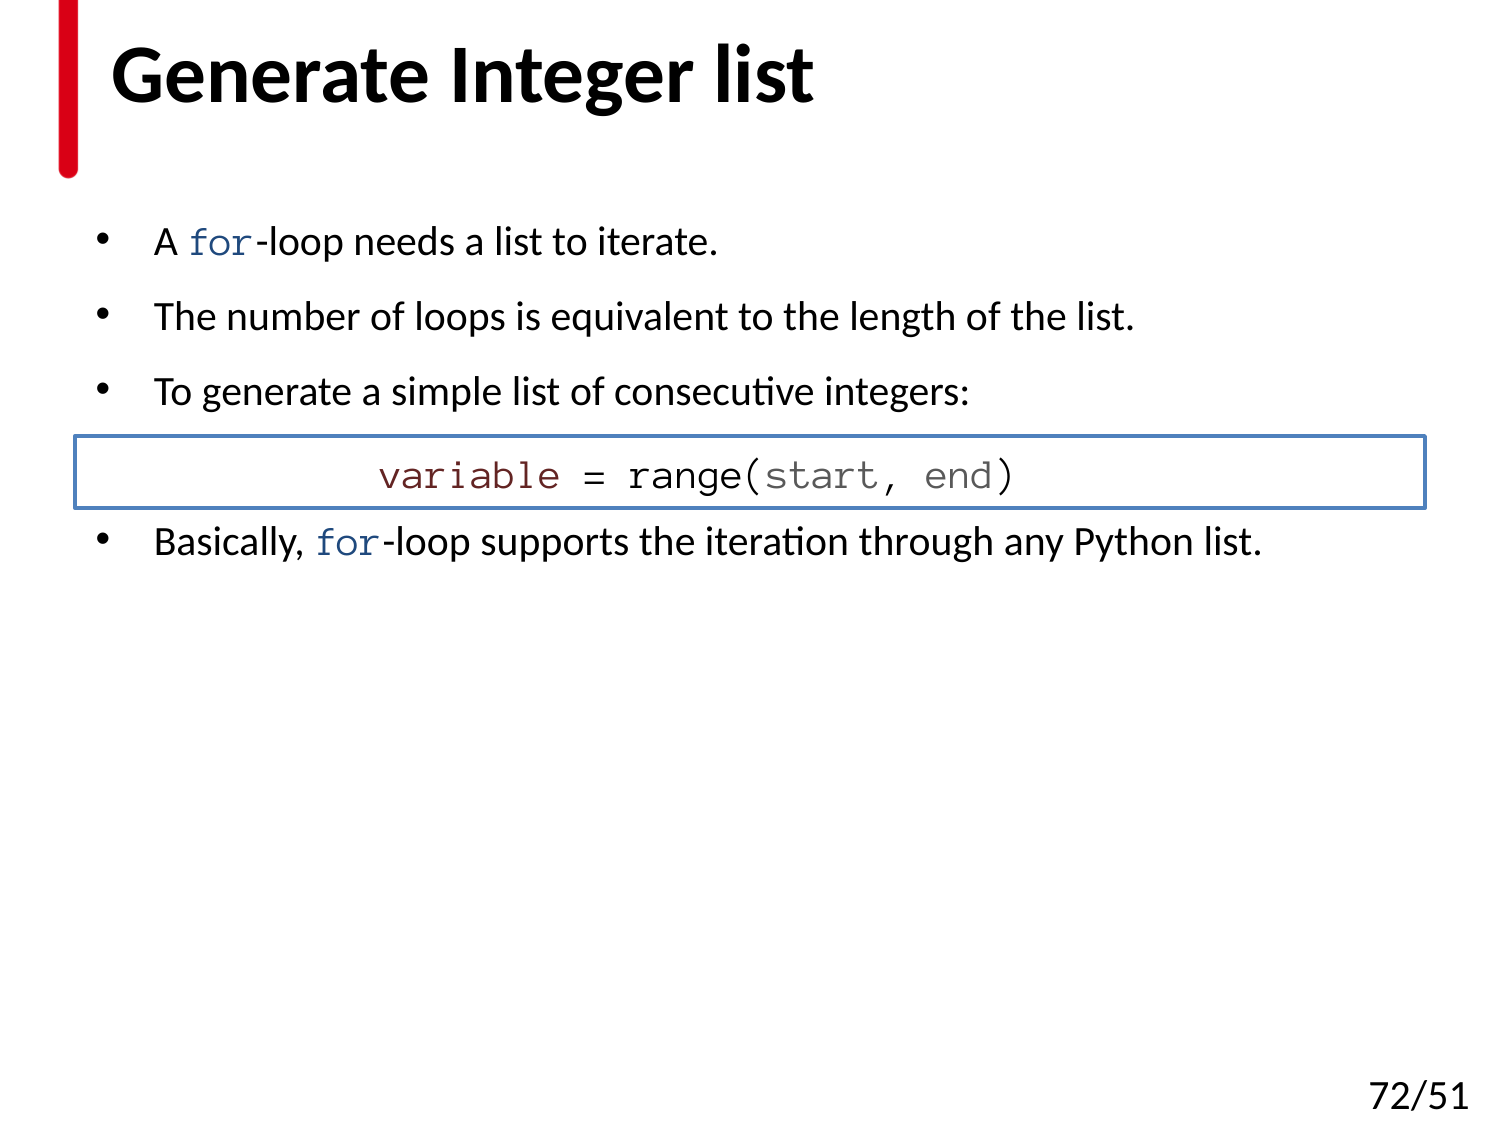

# Generate Integer list
A for-loop needs a list to iterate.
The number of loops is equivalent to the length of the list.
To generate a simple list of consecutive integers:

Basically, for-loop supports the iteration through any Python list.

variable = range(start, end)